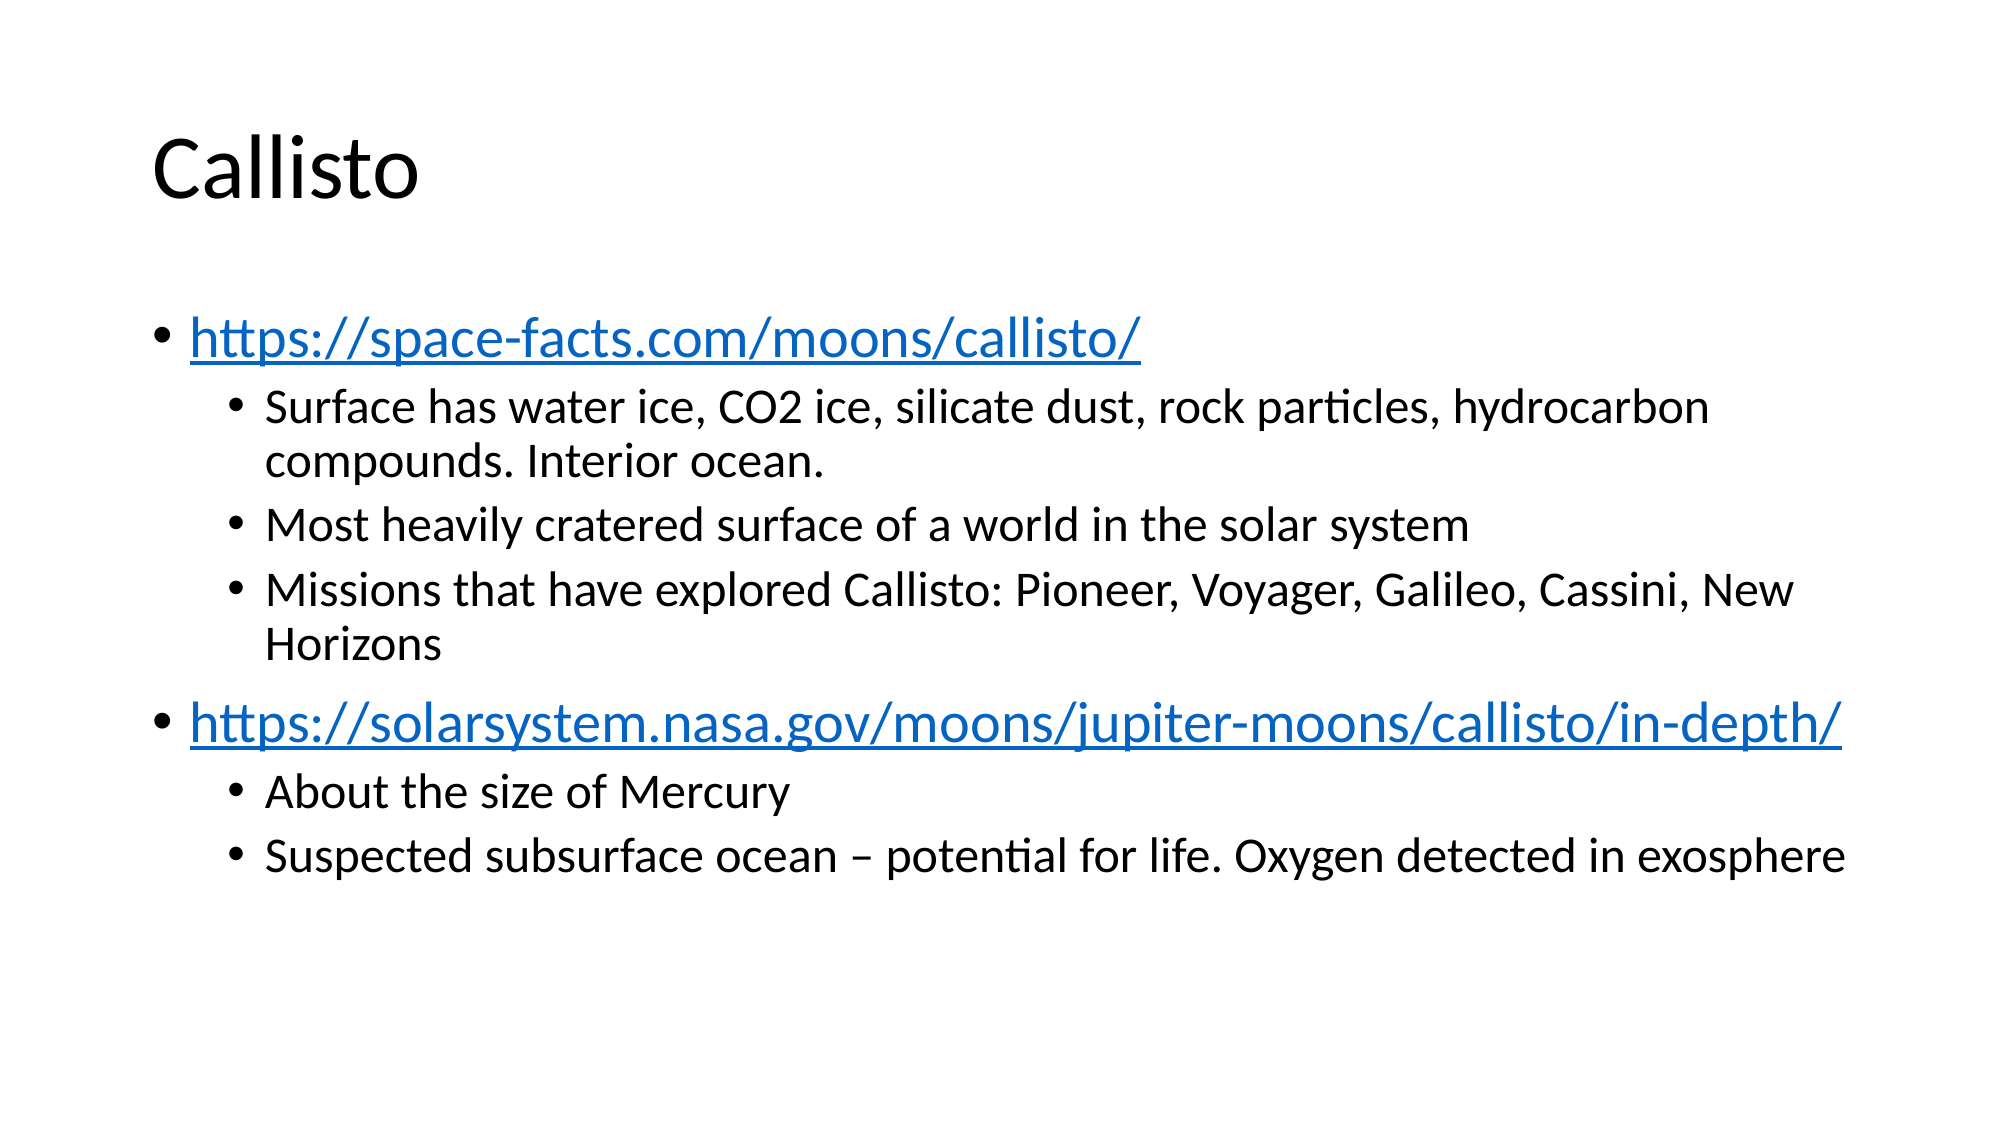

# Callisto
https://space-facts.com/moons/callisto/
Surface has water ice, CO2 ice, silicate dust, rock particles, hydrocarbon compounds. Interior ocean.
Most heavily cratered surface of a world in the solar system
Missions that have explored Callisto: Pioneer, Voyager, Galileo, Cassini, New Horizons
https://solarsystem.nasa.gov/moons/jupiter-moons/callisto/in-depth/
About the size of Mercury
Suspected subsurface ocean – potential for life. Oxygen detected in exosphere